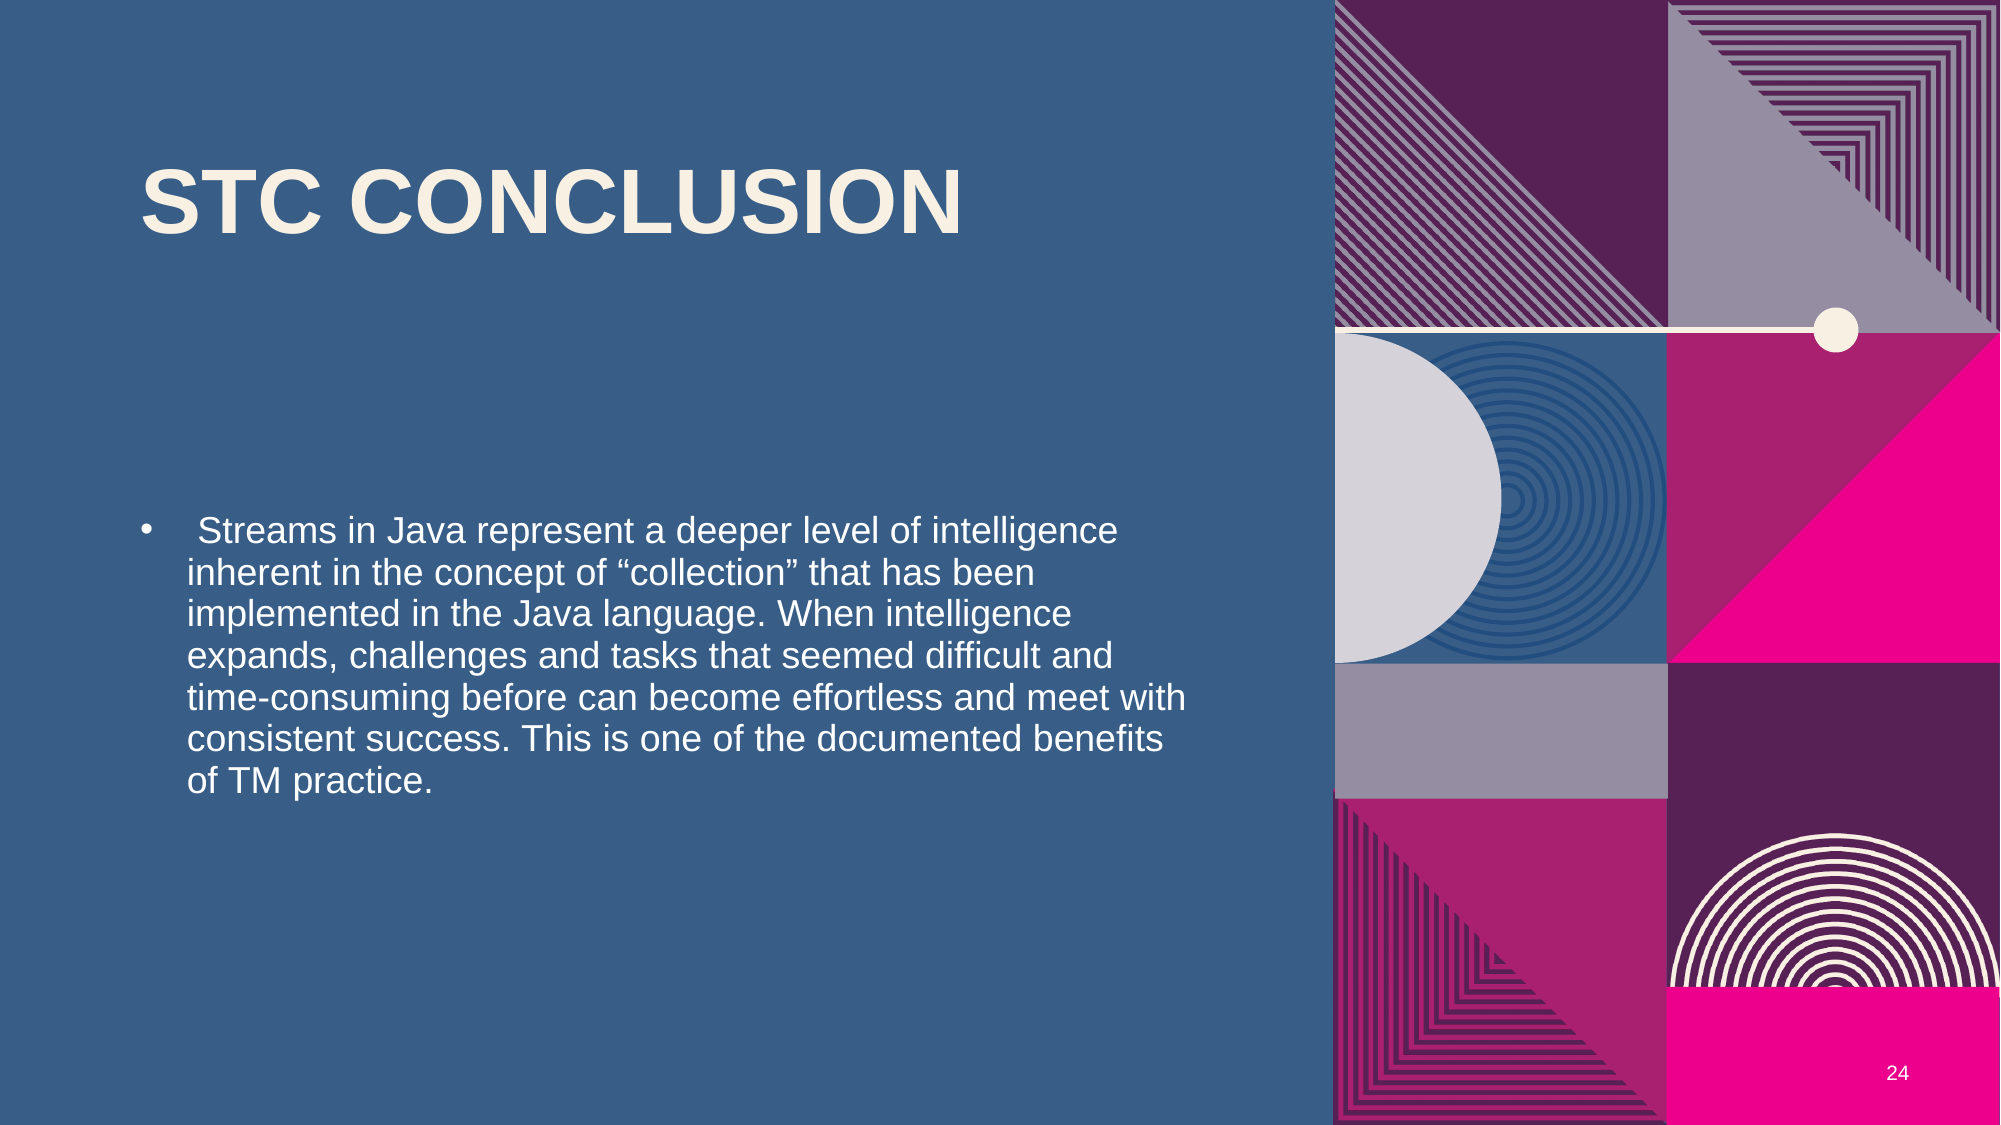

# STC Conclusion
 Streams in Java represent a deeper level of intelligence inherent in the concept of “collection” that has been implemented in the Java language. When intelligence expands, challenges and tasks that seemed difficult and time-consuming before can become effortless and meet with consistent success. This is one of the documented benefits of TM practice.
24